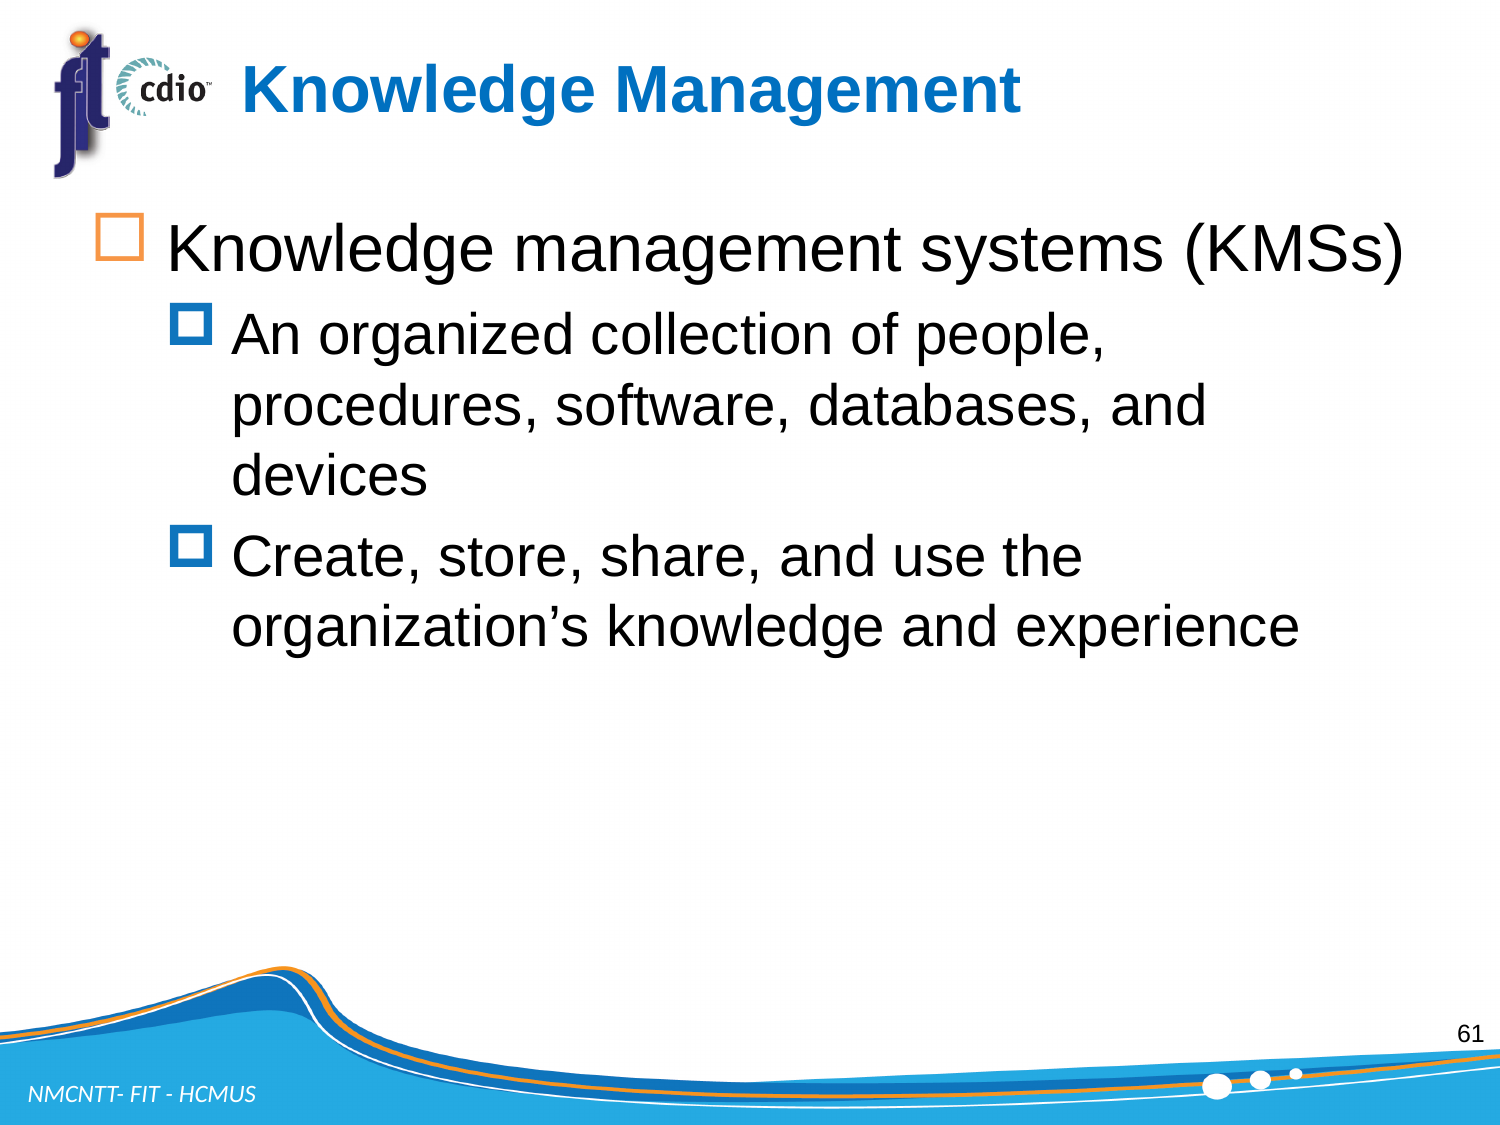

# Knowledge Management
Knowledge management systems (KMSs)
An organized collection of people, procedures, software, databases, and devices
Create, store, share, and use the organization’s knowledge and experience

61
NMCNTT- FIT - HCMUS